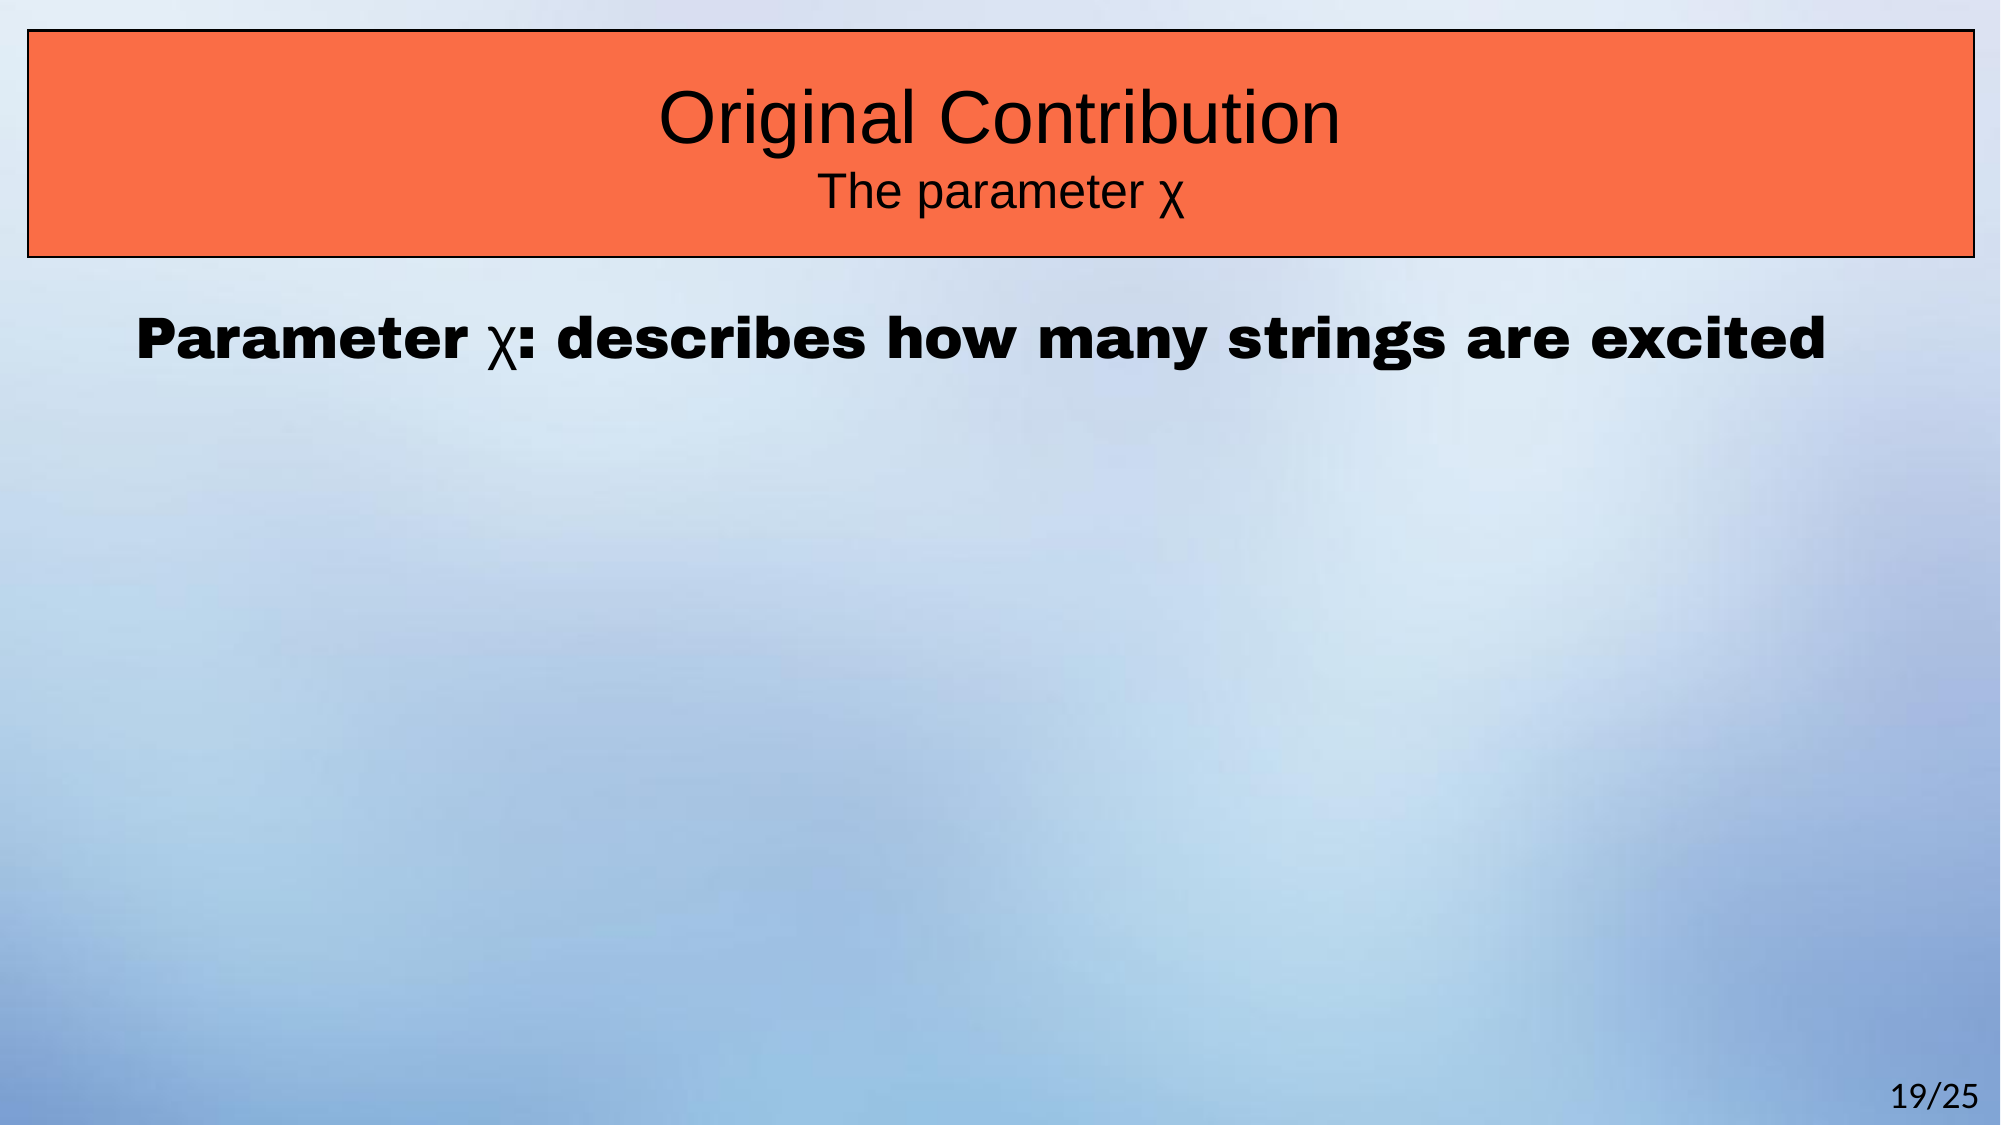

Original Contribution
The parameter χ
Parameter χ: describes how many strings are excited
19/25